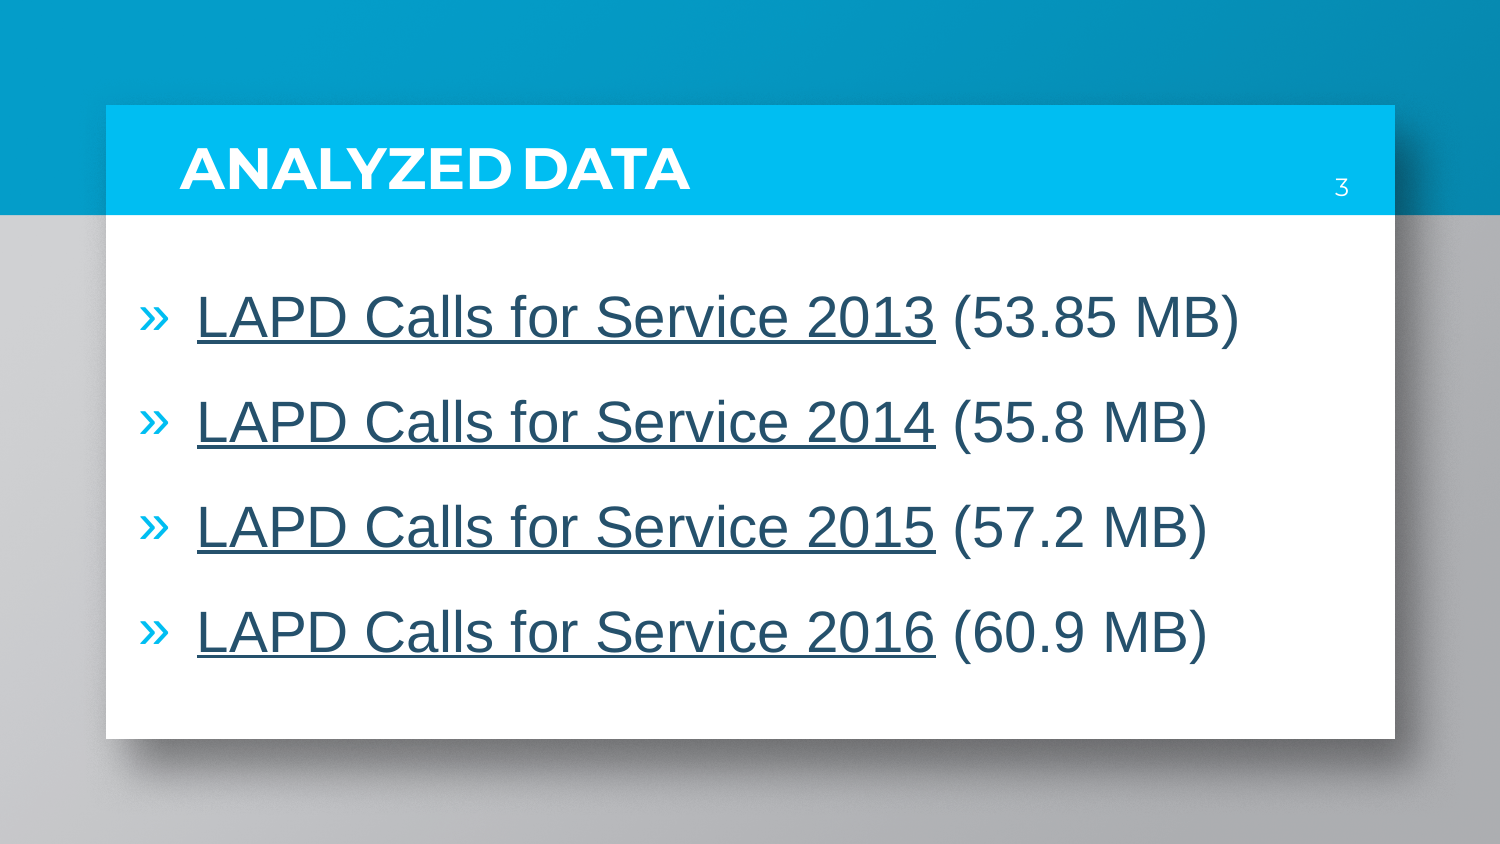

# ANALYZED DATA
3
LAPD Calls for Service 2013 (53.85 MB)
LAPD Calls for Service 2014 (55.8 MB)
LAPD Calls for Service 2015 (57.2 MB)
LAPD Calls for Service 2016 (60.9 MB)